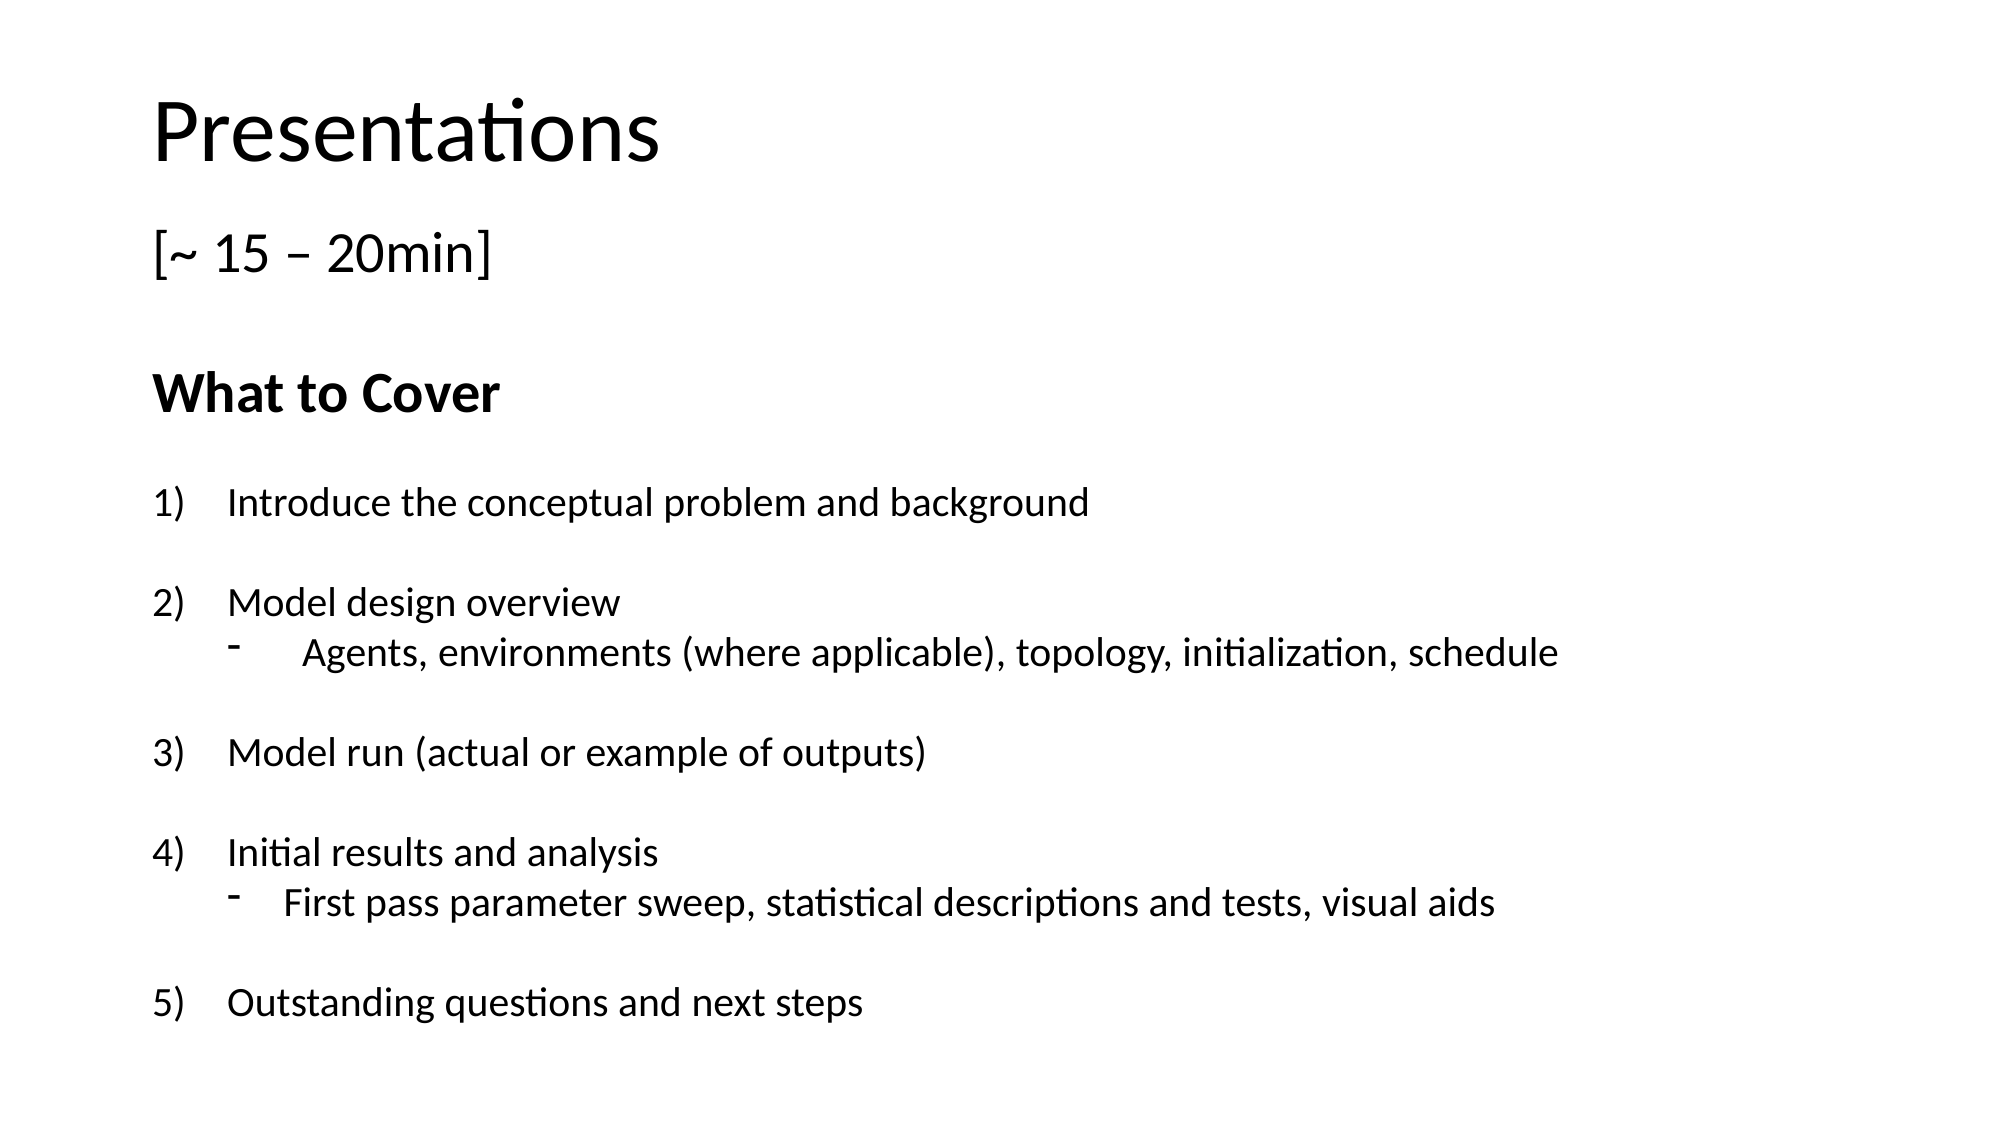

# Presentations

[~ 15 – 20min]

What to Cover

Introduce the conceptual problem and background

Model design overview
Agents, environments (where applicable), topology, initialization, schedule

Model run (actual or example of outputs)

Initial results and analysis
First pass parameter sweep, statistical descriptions and tests, visual aids

Outstanding questions and next steps